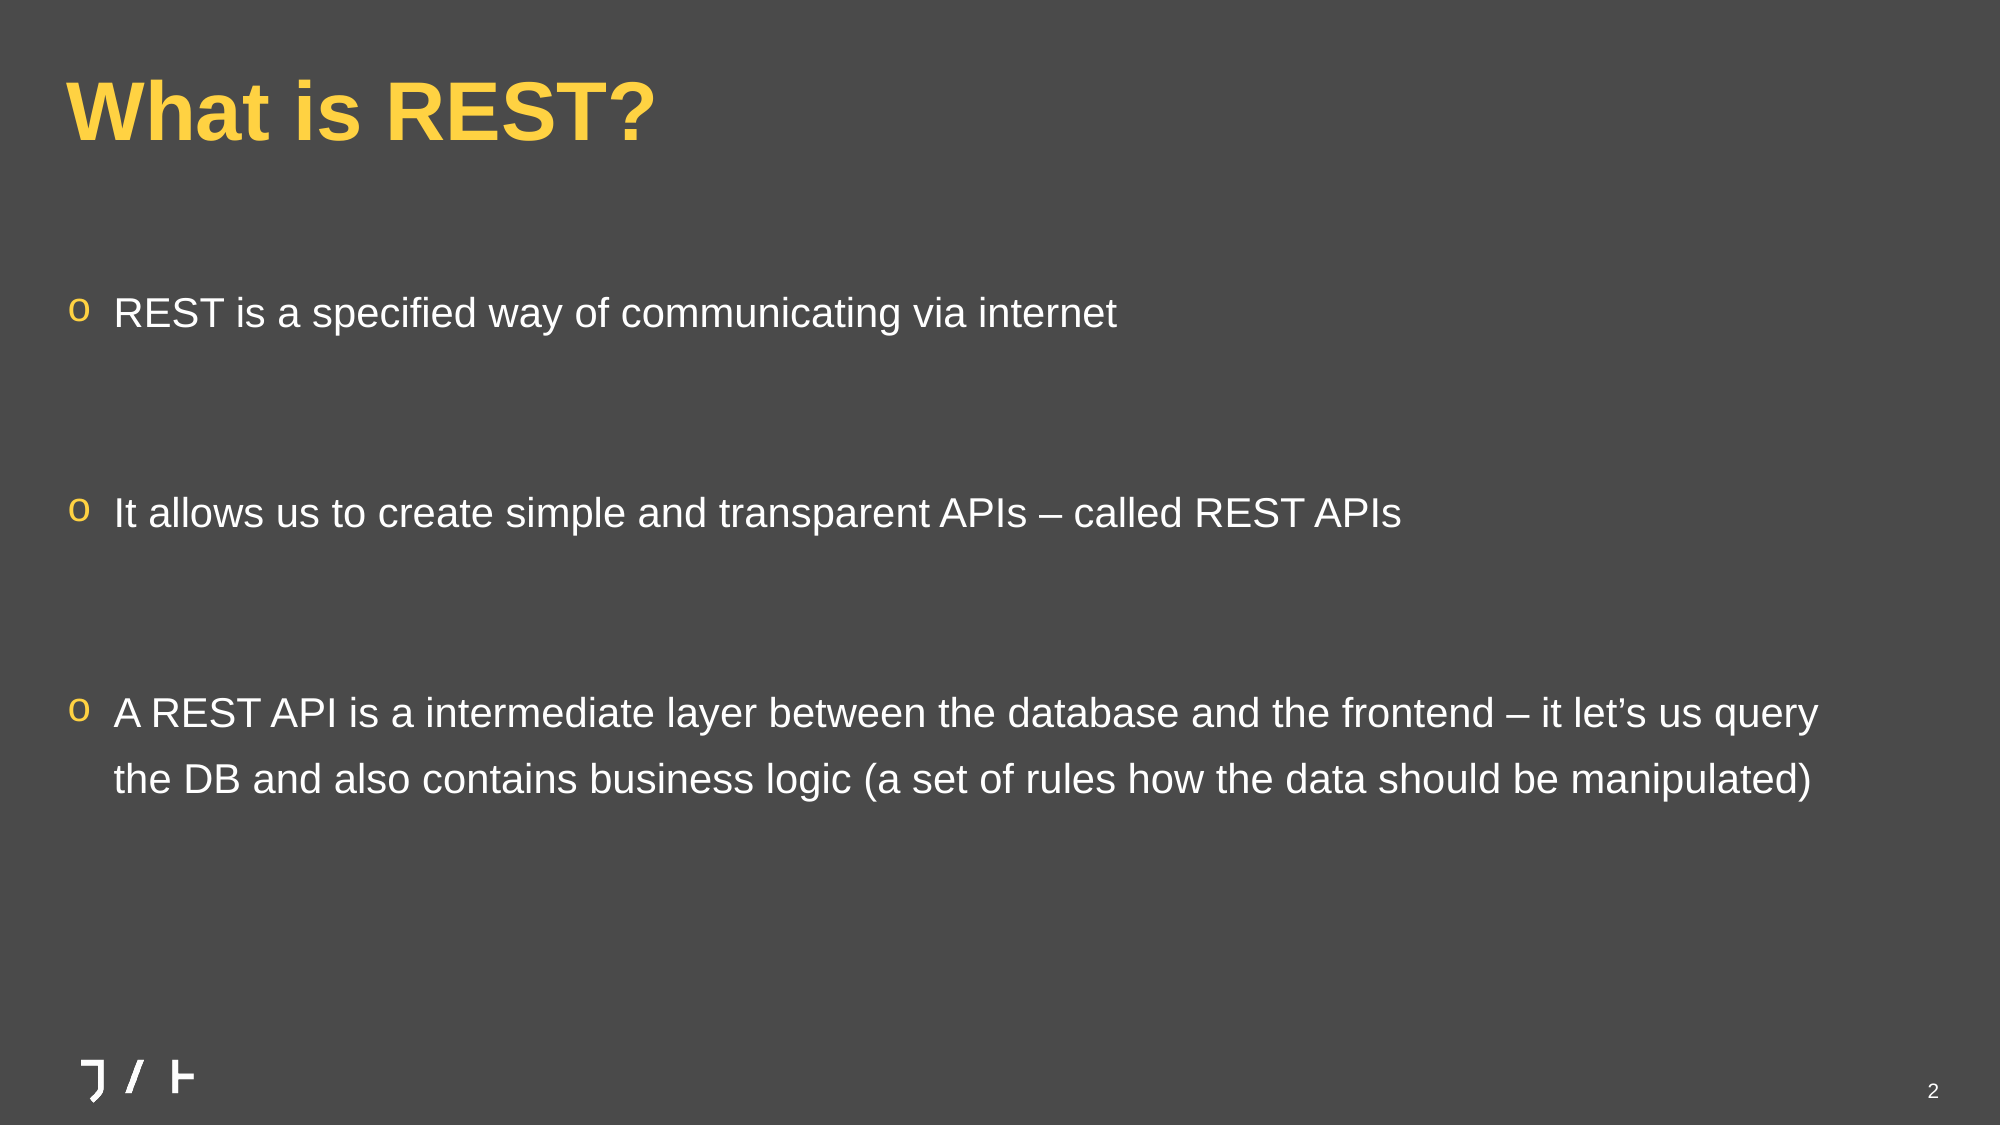

# What is REST?
REST is a specified way of communicating via internet

It allows us to create simple and transparent APIs – called REST APIs

A REST API is a intermediate layer between the database and the frontend – it let’s us query the DB and also contains business logic (a set of rules how the data should be manipulated)
2